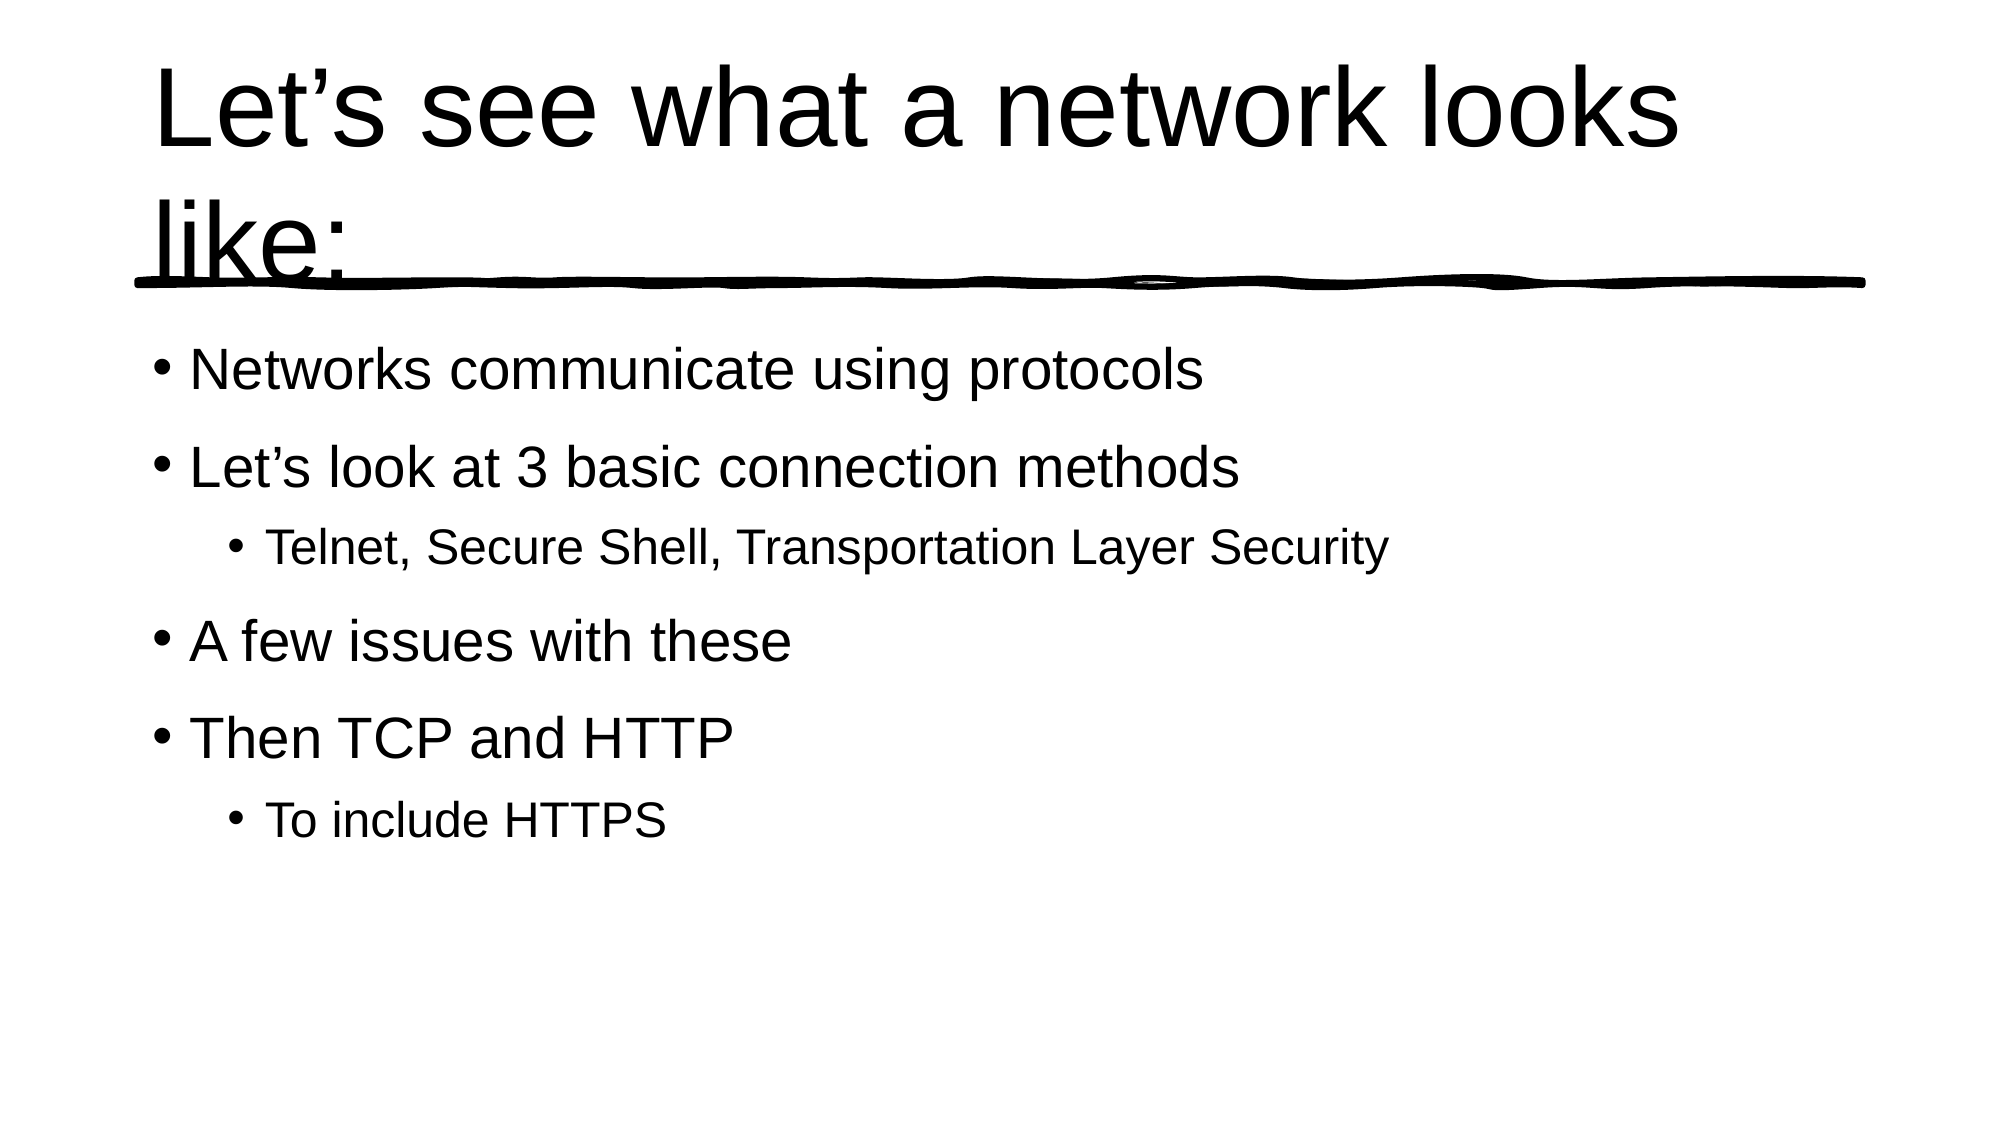

# Let’s see what a network looks like:
Networks communicate using protocols
Let’s look at 3 basic connection methods
Telnet, Secure Shell, Transportation Layer Security
A few issues with these
Then TCP and HTTP
To include HTTPS